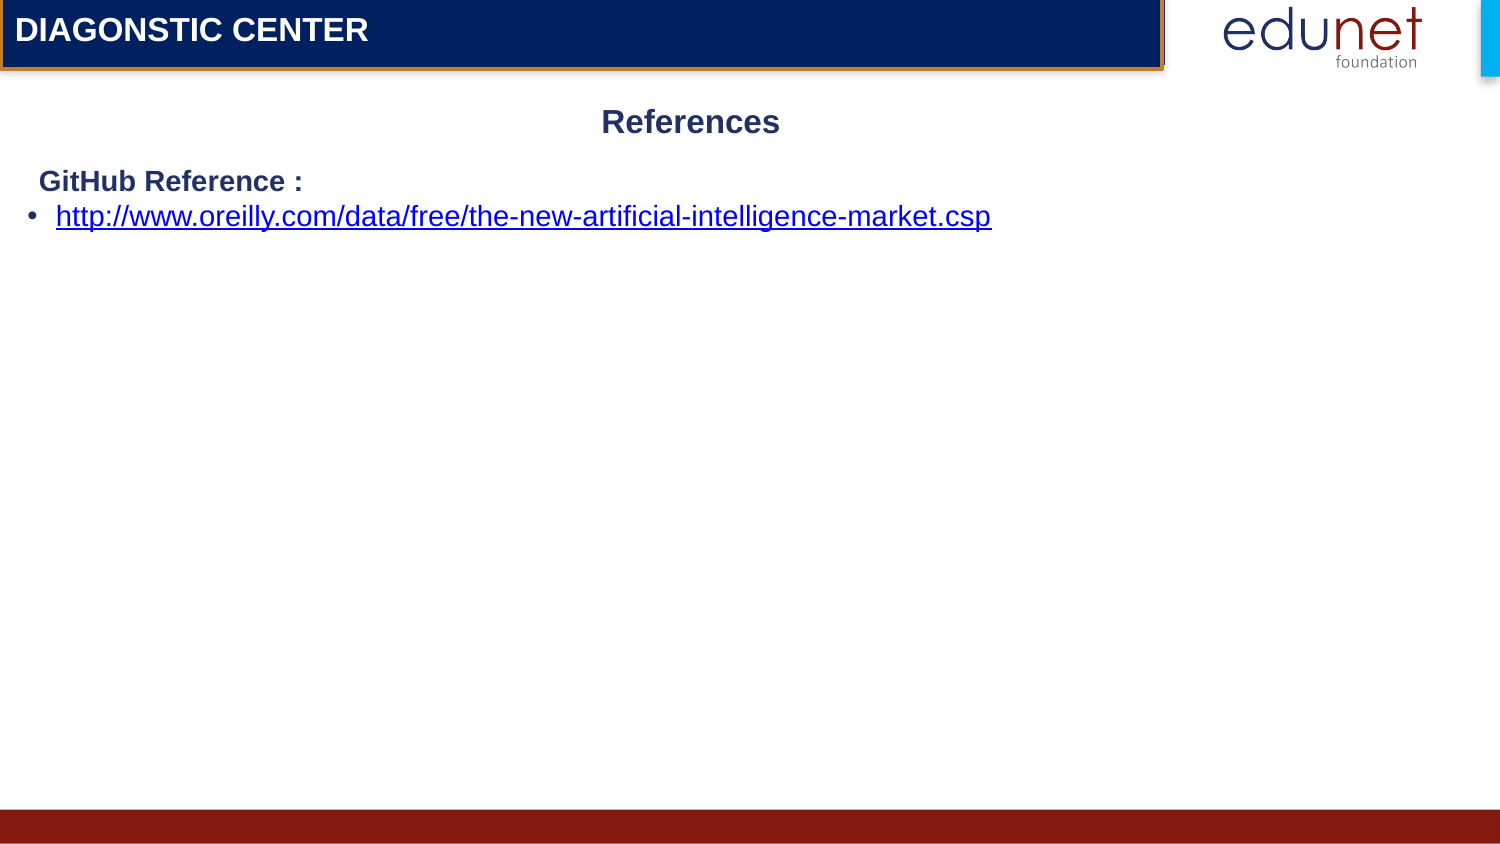

DIAGONSTIC CENTER

References
GitHub Reference :
http://www.oreilly.com/data/free/the-new-artificial-intelligence-market.csp